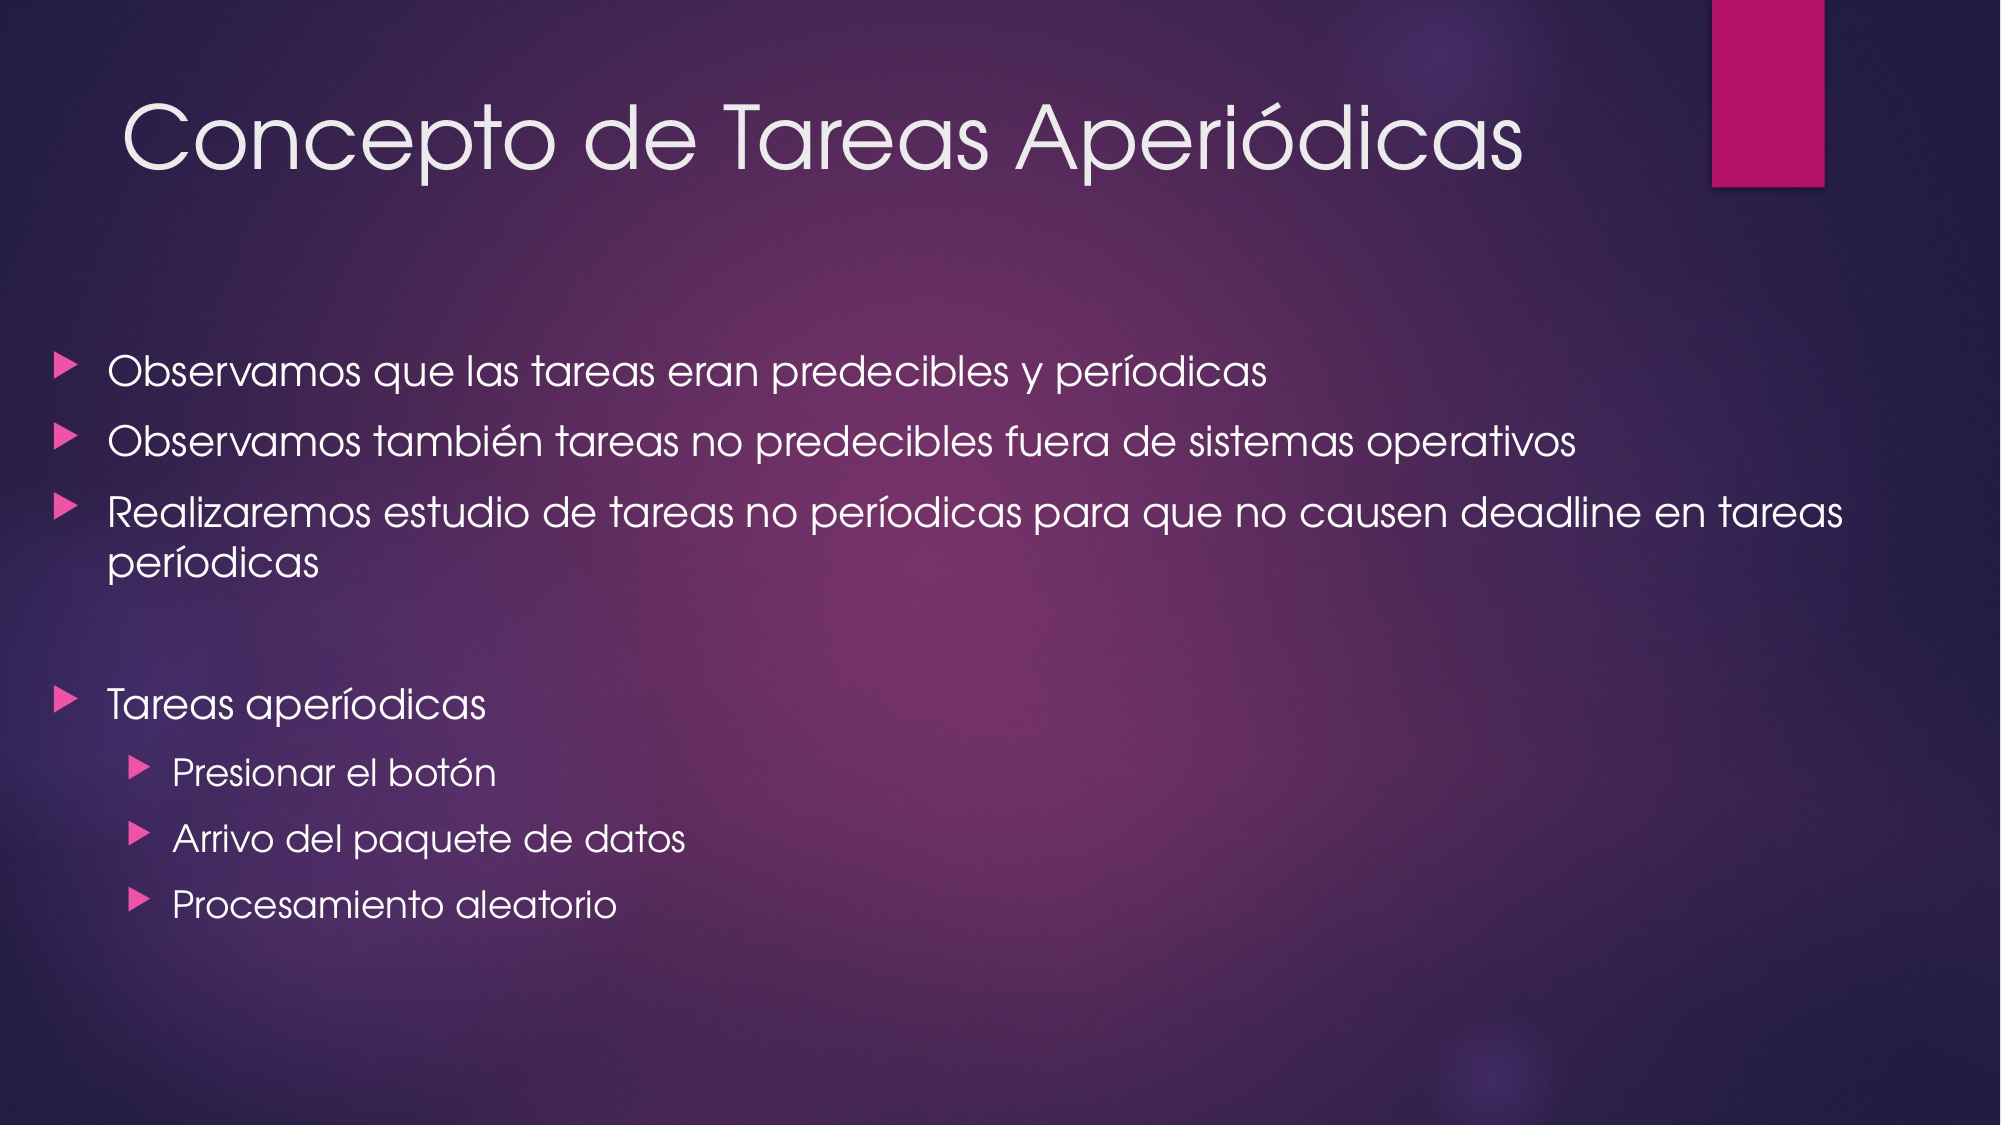

# Concepto de Tareas Aperiódicas
Observamos que las tareas eran predecibles y períodicas
Observamos también tareas no predecibles fuera de sistemas operativos
Realizaremos estudio de tareas no períodicas para que no causen deadline en tareas períodicas

Tareas aperíodicas
Presionar el botón
Arrivo del paquete de datos
Procesamiento aleatorio